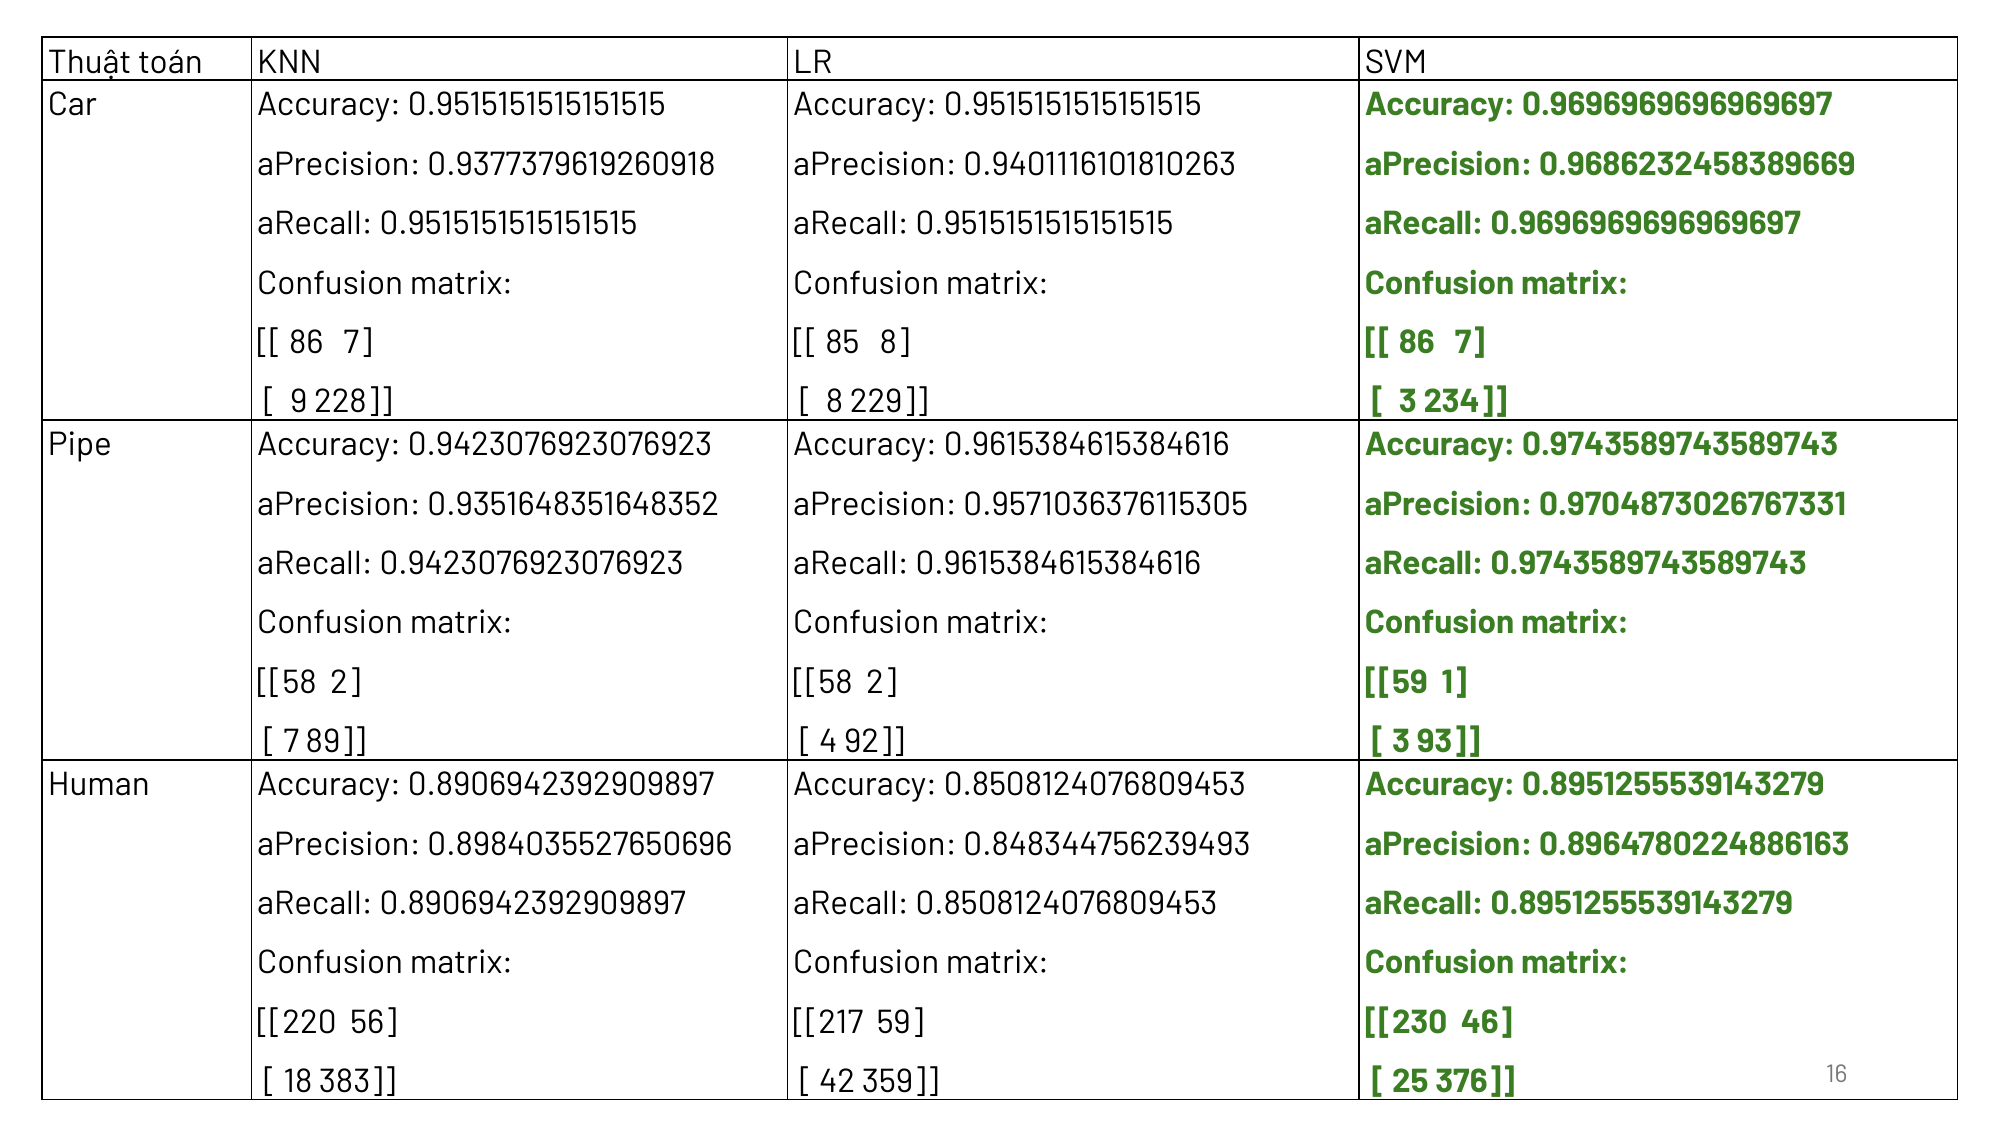

| Thuật toán | KNN | LR | SVM |
| --- | --- | --- | --- |
| Car | Accuracy: 0.9515151515151515 aPrecision: 0.9377379619260918 aRecall: 0.9515151515151515 Confusion matrix: [[ 86 7] [ 9 228]] | Accuracy: 0.9515151515151515 aPrecision: 0.9401116101810263 aRecall: 0.9515151515151515 Confusion matrix: [[ 85 8] [ 8 229]] | Accuracy: 0.9696969696969697 aPrecision: 0.9686232458389669 aRecall: 0.9696969696969697 Confusion matrix: [[ 86 7] [ 3 234]] |
| Pipe | Accuracy: 0.9423076923076923 aPrecision: 0.9351648351648352 aRecall: 0.9423076923076923 Confusion matrix: [[58 2] [ 7 89]] | Accuracy: 0.9615384615384616 aPrecision: 0.9571036376115305 aRecall: 0.9615384615384616 Confusion matrix: [[58 2] [ 4 92]] | Accuracy: 0.9743589743589743 aPrecision: 0.9704873026767331 aRecall: 0.9743589743589743 Confusion matrix: [[59 1] [ 3 93]] |
| Human | Accuracy: 0.8906942392909897 aPrecision: 0.8984035527650696 aRecall: 0.8906942392909897 Confusion matrix: [[220 56] [ 18 383]] | Accuracy: 0.8508124076809453 aPrecision: 0.848344756239493 aRecall: 0.8508124076809453 Confusion matrix: [[217 59] [ 42 359]] | Accuracy: 0.8951255539143279 aPrecision: 0.8964780224886163 aRecall: 0.8951255539143279 Confusion matrix: [[230 46] [ 25 376]] |
16